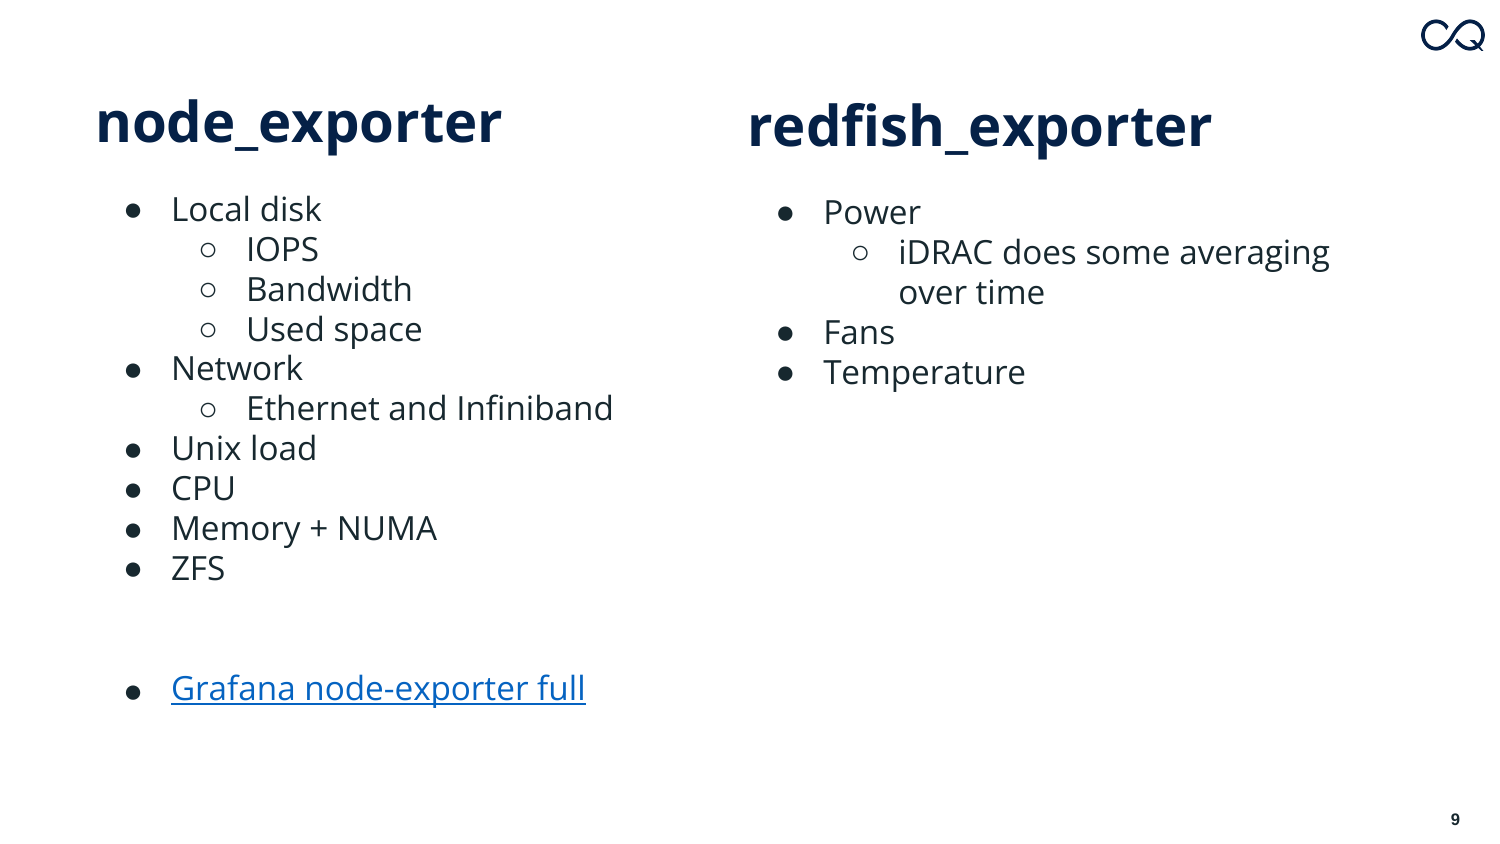

# node_exporter
redfish_exporter
Local disk
IOPS
Bandwidth
Used space
Network
Ethernet and Infiniband
Unix load
CPU
Memory + NUMA
ZFS

Grafana node-exporter full
Power
iDRAC does some averaging over time
Fans
Temperature